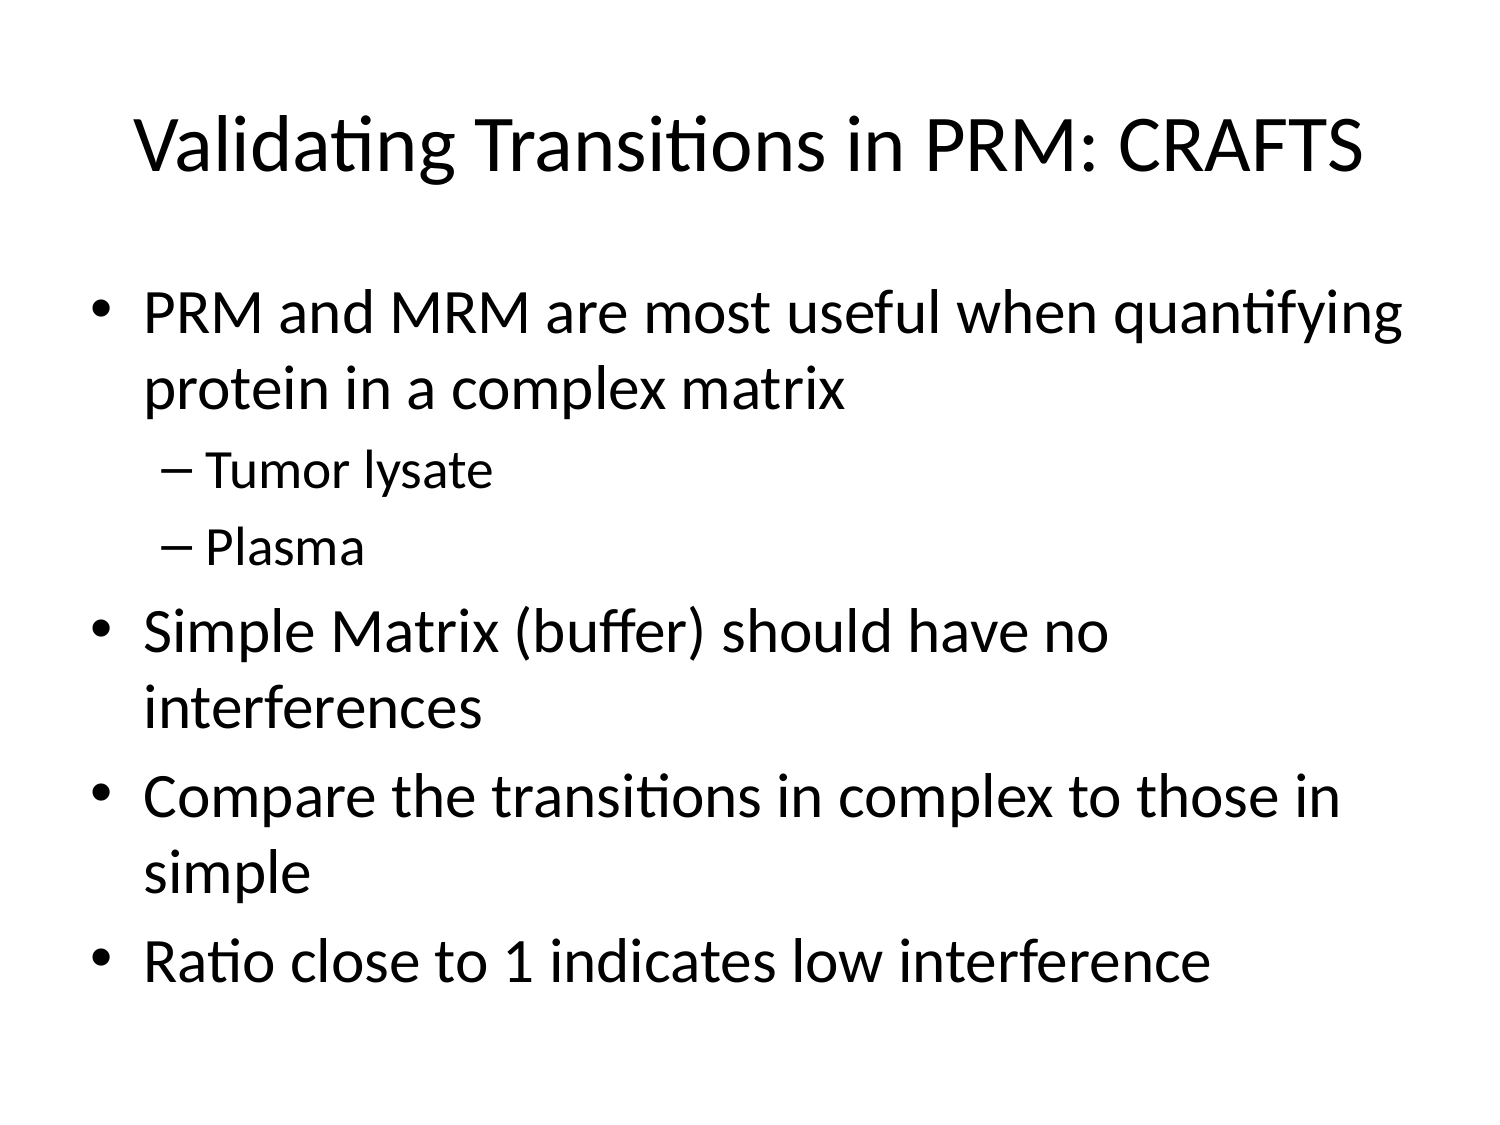

# Validating Transitions in PRM: CRAFTS
PRM and MRM are most useful when quantifying protein in a complex matrix
Tumor lysate
Plasma
Simple Matrix (buffer) should have no interferences
Compare the transitions in complex to those in simple
Ratio close to 1 indicates low interference